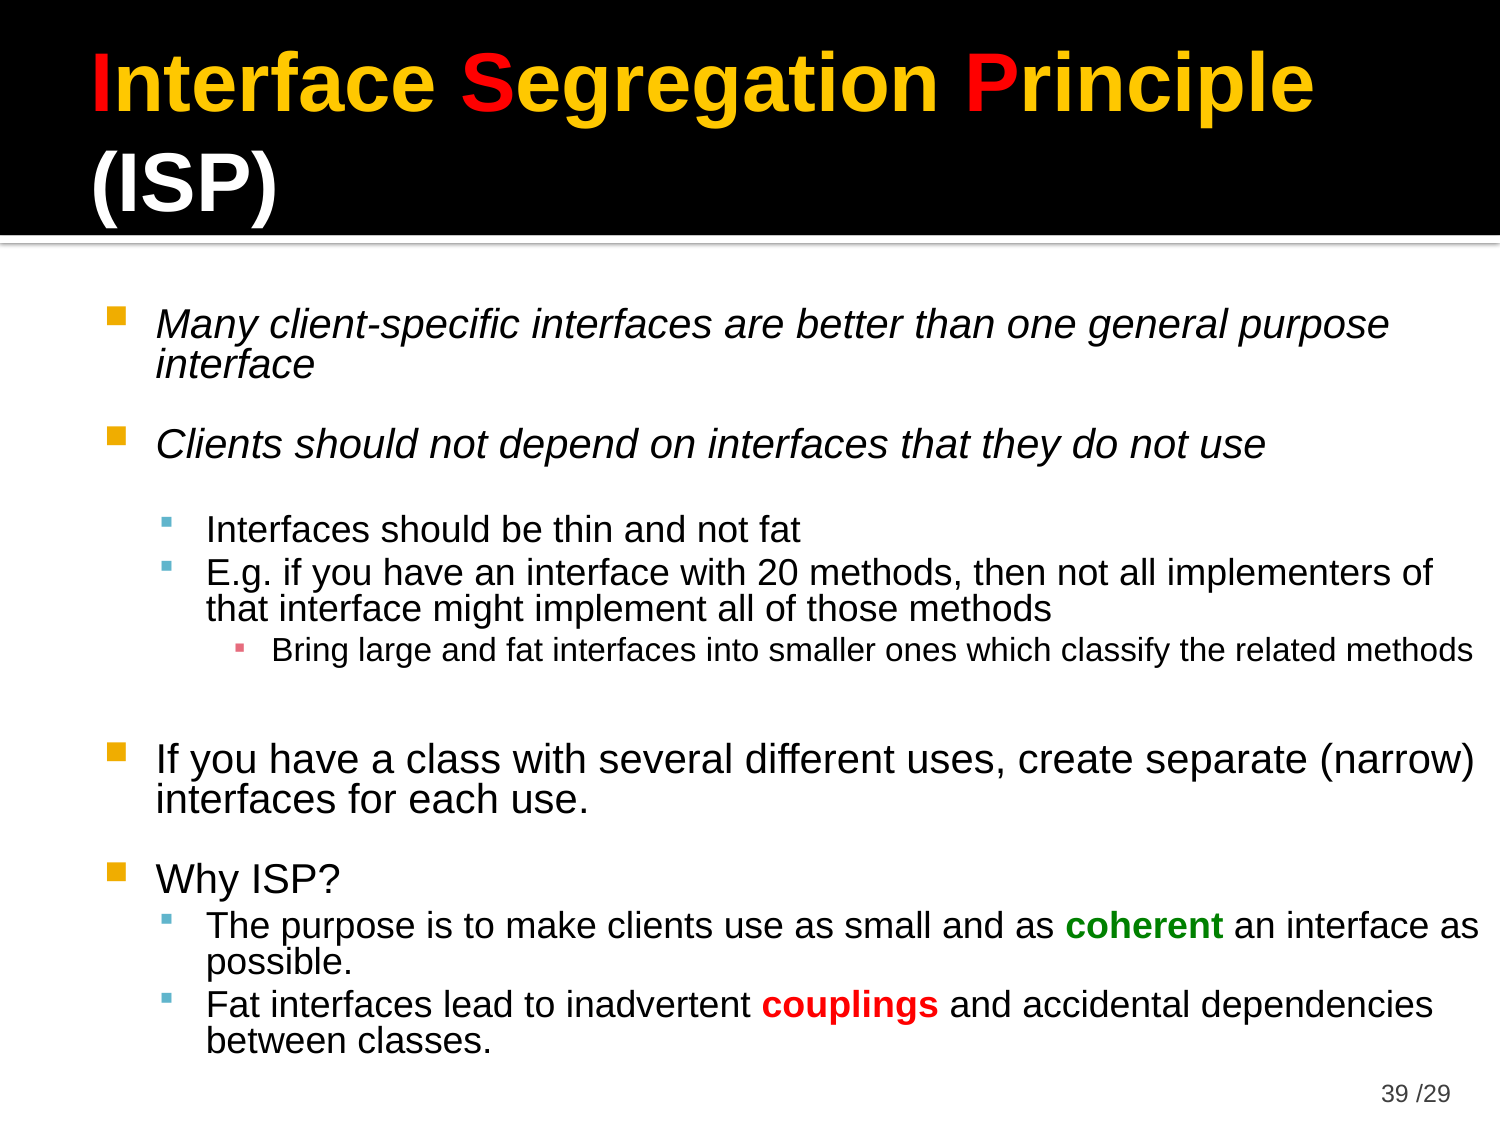

Interface Segregation Principle (ISP)
Many client-specific interfaces are better than one general purpose interface

Clients should not depend on interfaces that they do not use

Interfaces should be thin and not fat
E.g. if you have an interface with 20 methods, then not all implementers of that interface might implement all of those methods
Bring large and fat interfaces into smaller ones which classify the related methods

If you have a class with several different uses, create separate (narrow) interfaces for each use.

Why ISP?
The purpose is to make clients use as small and as coherent an interface as possible.
Fat interfaces lead to inadvertent couplings and accidental dependencies between classes.

29/ 39